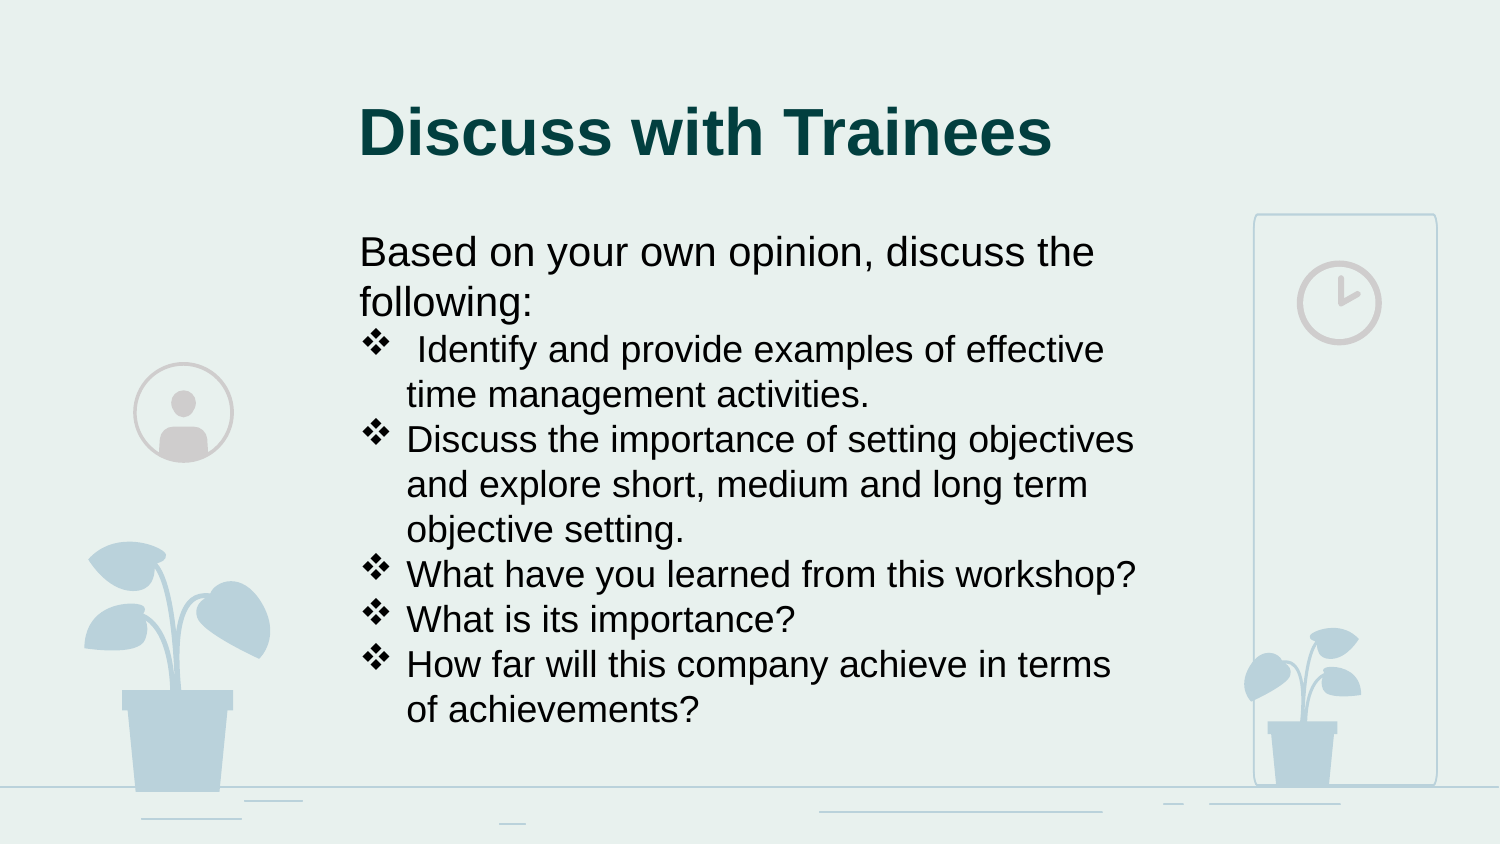

# Discuss with Trainees
Based on your own opinion, discuss the following:
 Identify and provide examples of effective time management activities.
Discuss the importance of setting objectives and explore short, medium and long term objective setting.
What have you learned from this workshop?
What is its importance?
How far will this company achieve in terms of achievements?